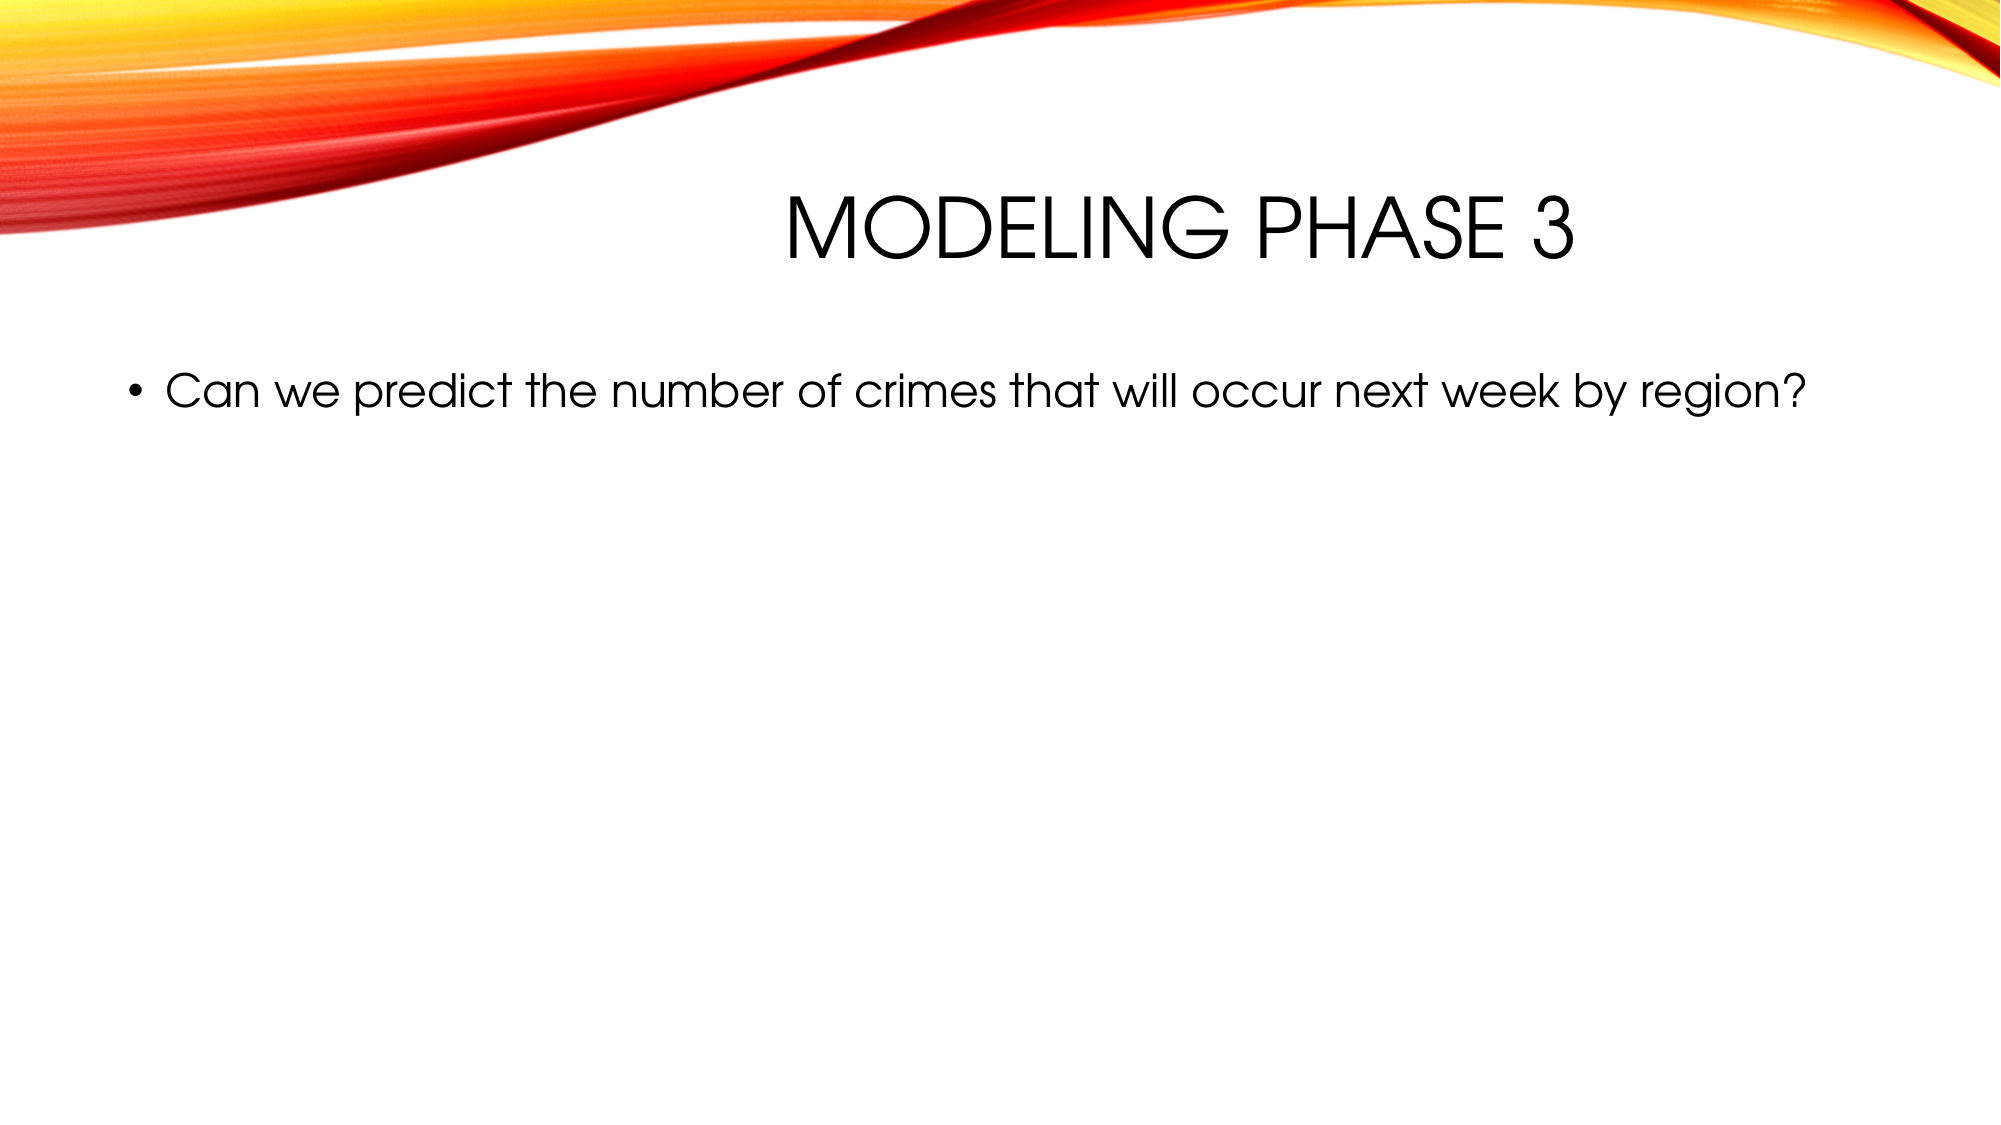

# Modeling phase 3
Can we predict the number of crimes that will occur next week by region?